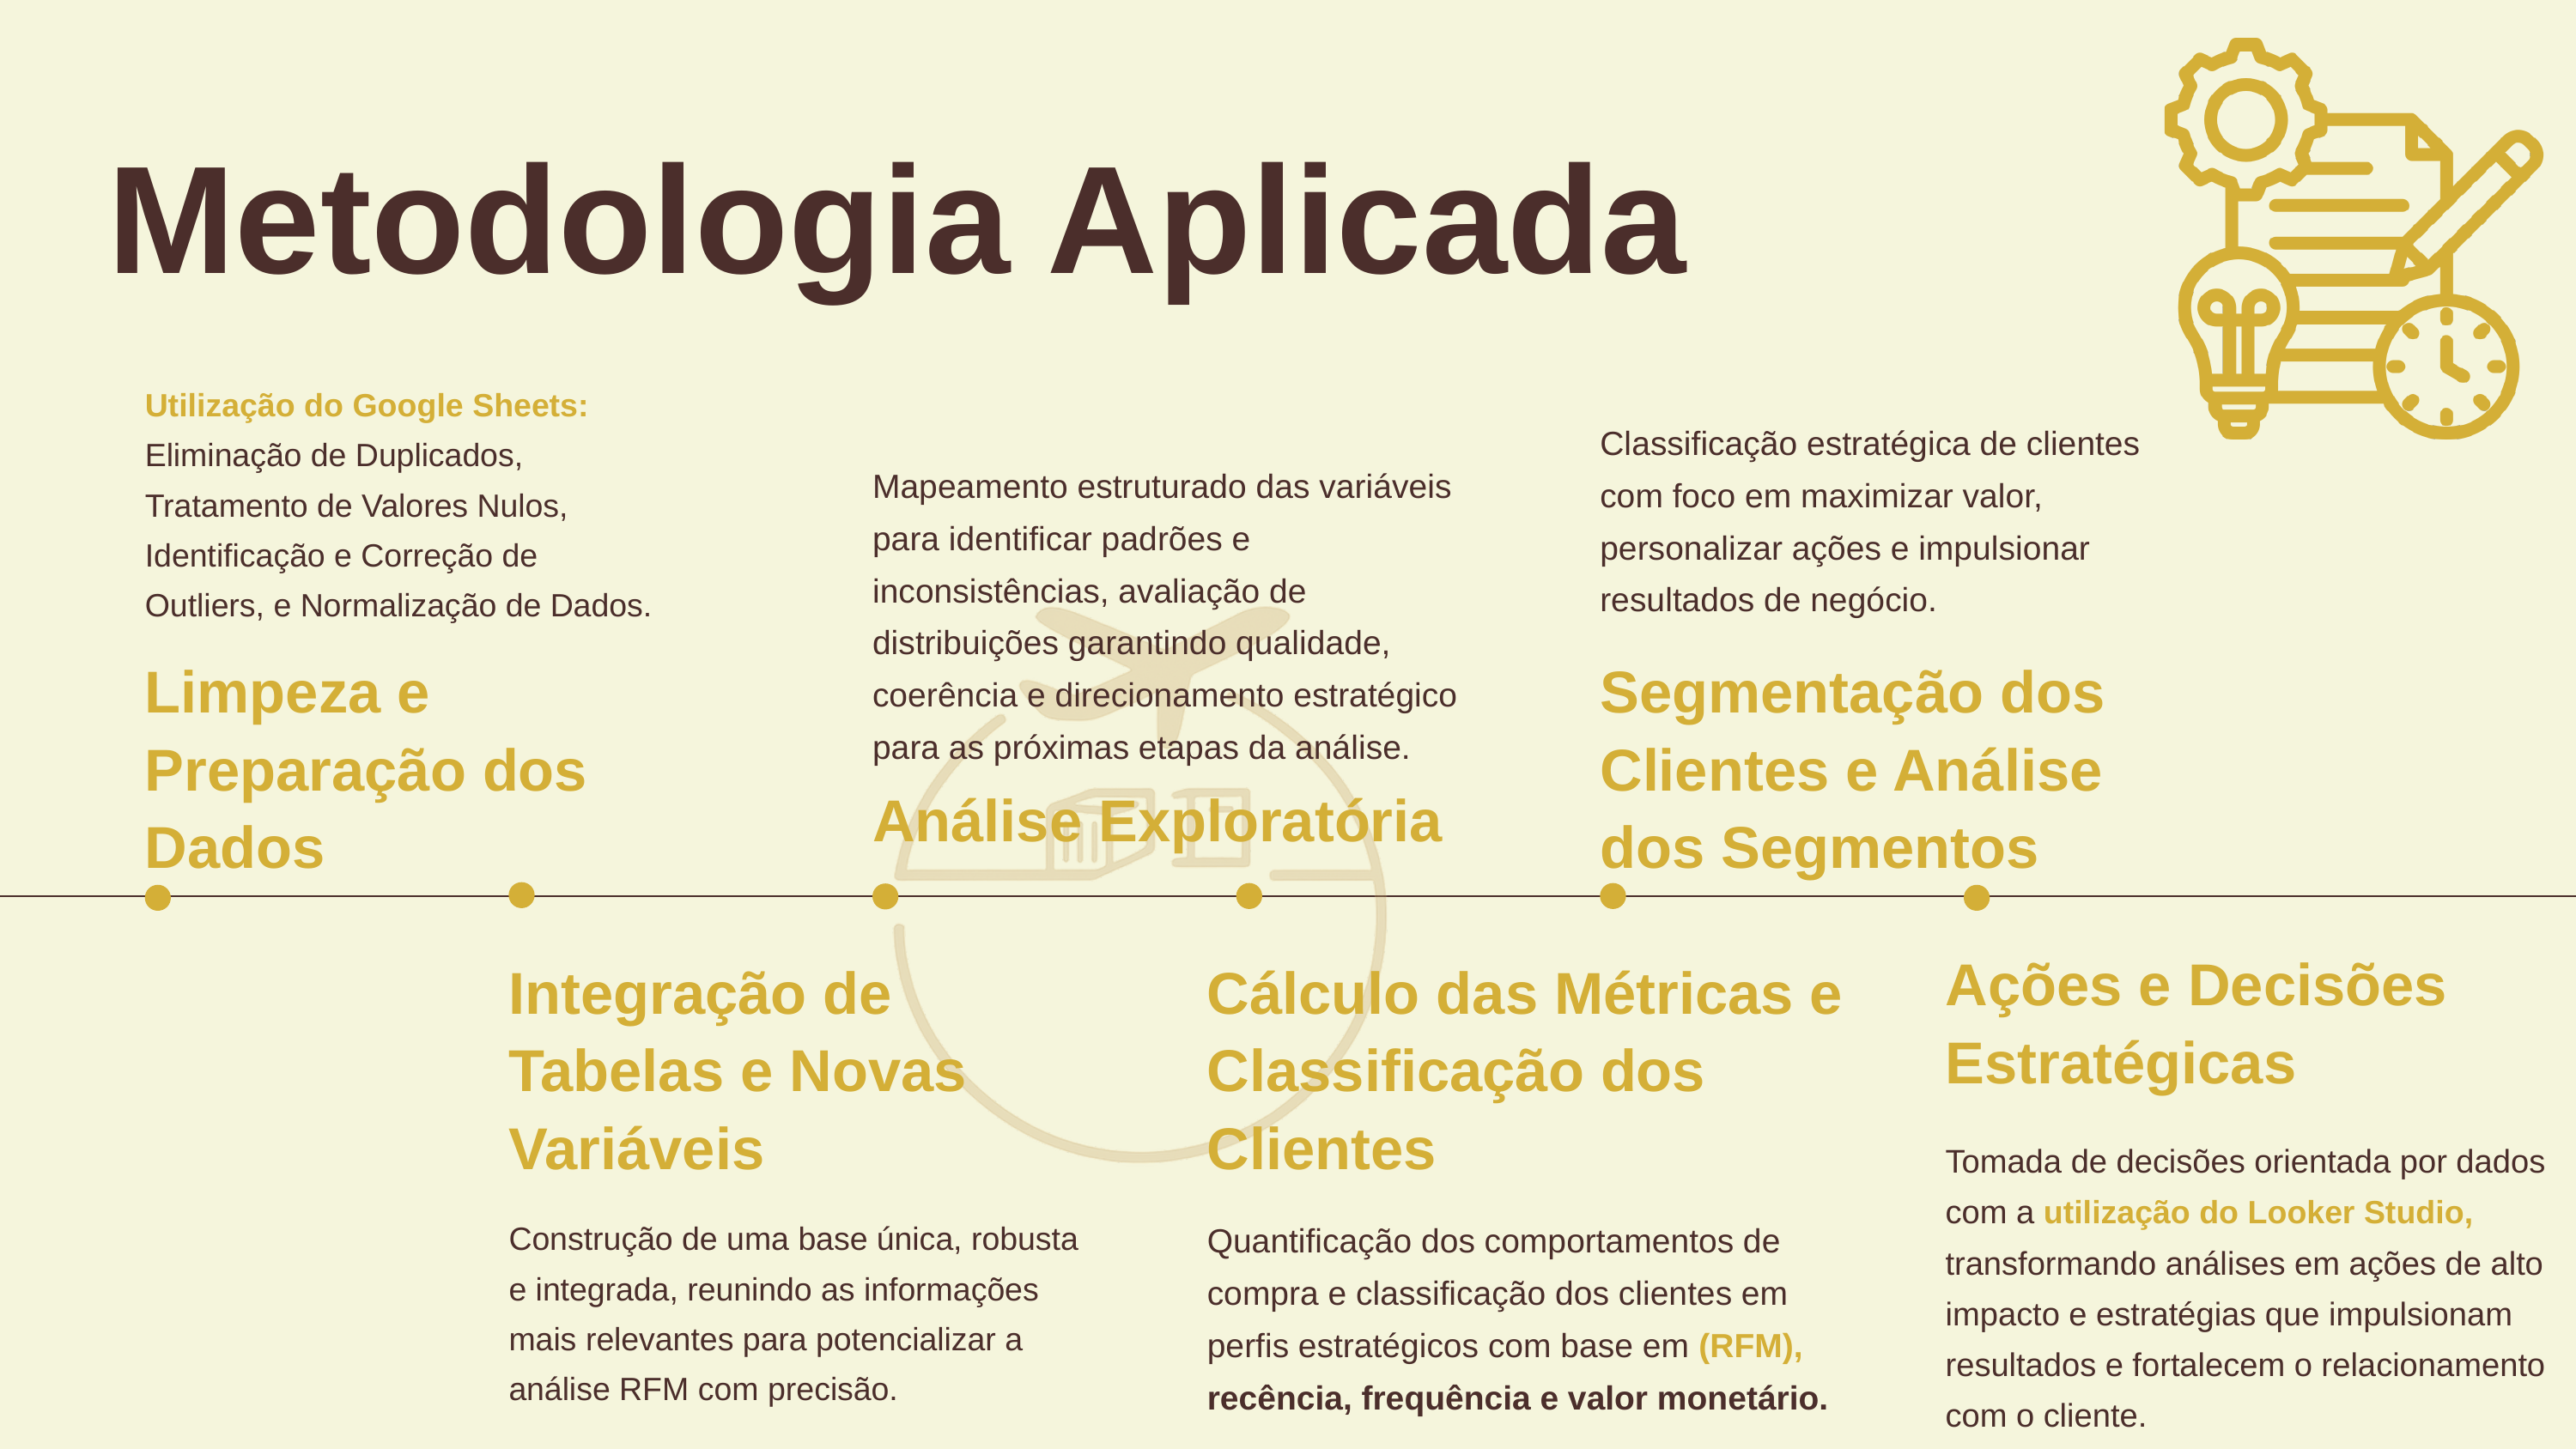

Metodologia Aplicada
Utilização do Google Sheets:
Eliminação de Duplicados, Tratamento de Valores Nulos, Identificação e Correção de Outliers, e Normalização de Dados.

Limpeza e Preparação dos Dados

Classificação estratégica de clientes com foco em maximizar valor, personalizar ações e impulsionar resultados de negócio.

Segmentação dos Clientes e Análise dos Segmentos
Mapeamento estruturado das variáveis para identificar padrões e inconsistências, avaliação de distribuições garantindo qualidade, coerência e direcionamento estratégico para as próximas etapas da análise.

Análise Exploratória

Ações e Decisões Estratégicas

Tomada de decisões orientada por dados com a utilização do Looker Studio,
transformando análises em ações de alto impacto e estratégias que impulsionam resultados e fortalecem o relacionamento com o cliente.
Integração de Tabelas e Novas Variáveis

Construção de uma base única, robusta e integrada, reunindo as informações mais relevantes para potencializar a análise RFM com precisão.

Cálculo das Métricas e Classificação dos Clientes

Quantificação dos comportamentos de compra e classificação dos clientes em perfis estratégicos com base em (RFM), recência, frequência e valor monetário.